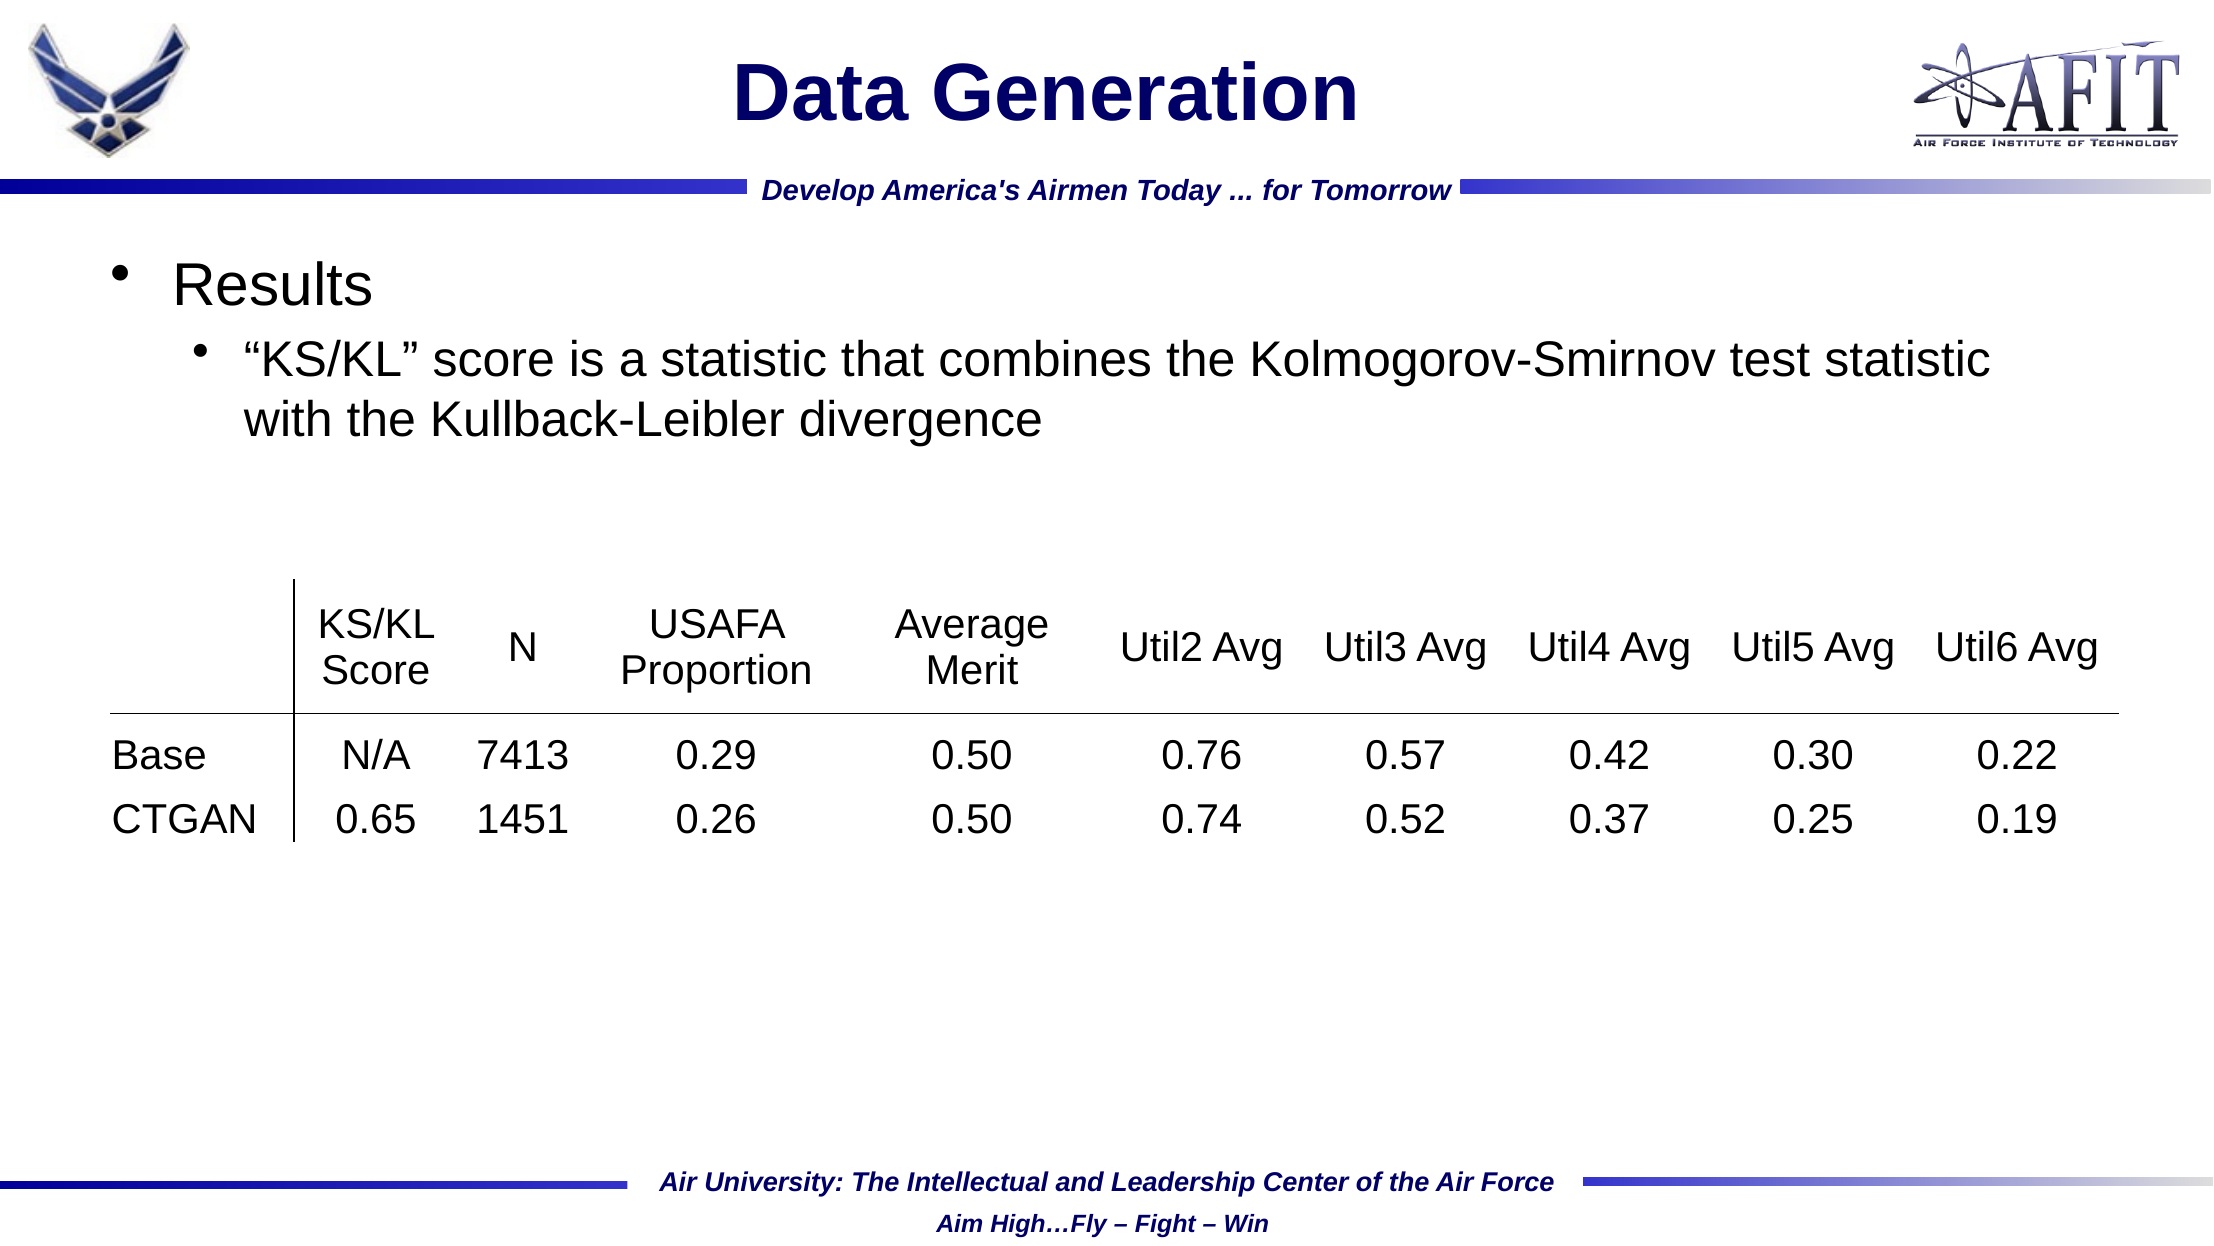

# Data Generation

Results
“KS/KL” score is a statistic that combines the Kolmogorov-Smirnov test statistic with the Kullback-Leibler divergence

|  | KS/KL Score | N | USAFA Proportion | Average Merit | Util2 Avg | Util3 Avg | Util4 Avg | Util5 Avg | Util6 Avg |
| --- | --- | --- | --- | --- | --- | --- | --- | --- | --- |
| Base | N/A | 7413 | 0.29 | 0.50 | 0.76 | 0.57 | 0.42 | 0.30 | 0.22 |
| CTGAN | 0.65 | 1451 | 0.26 | 0.50 | 0.74 | 0.52 | 0.37 | 0.25 | 0.19 |